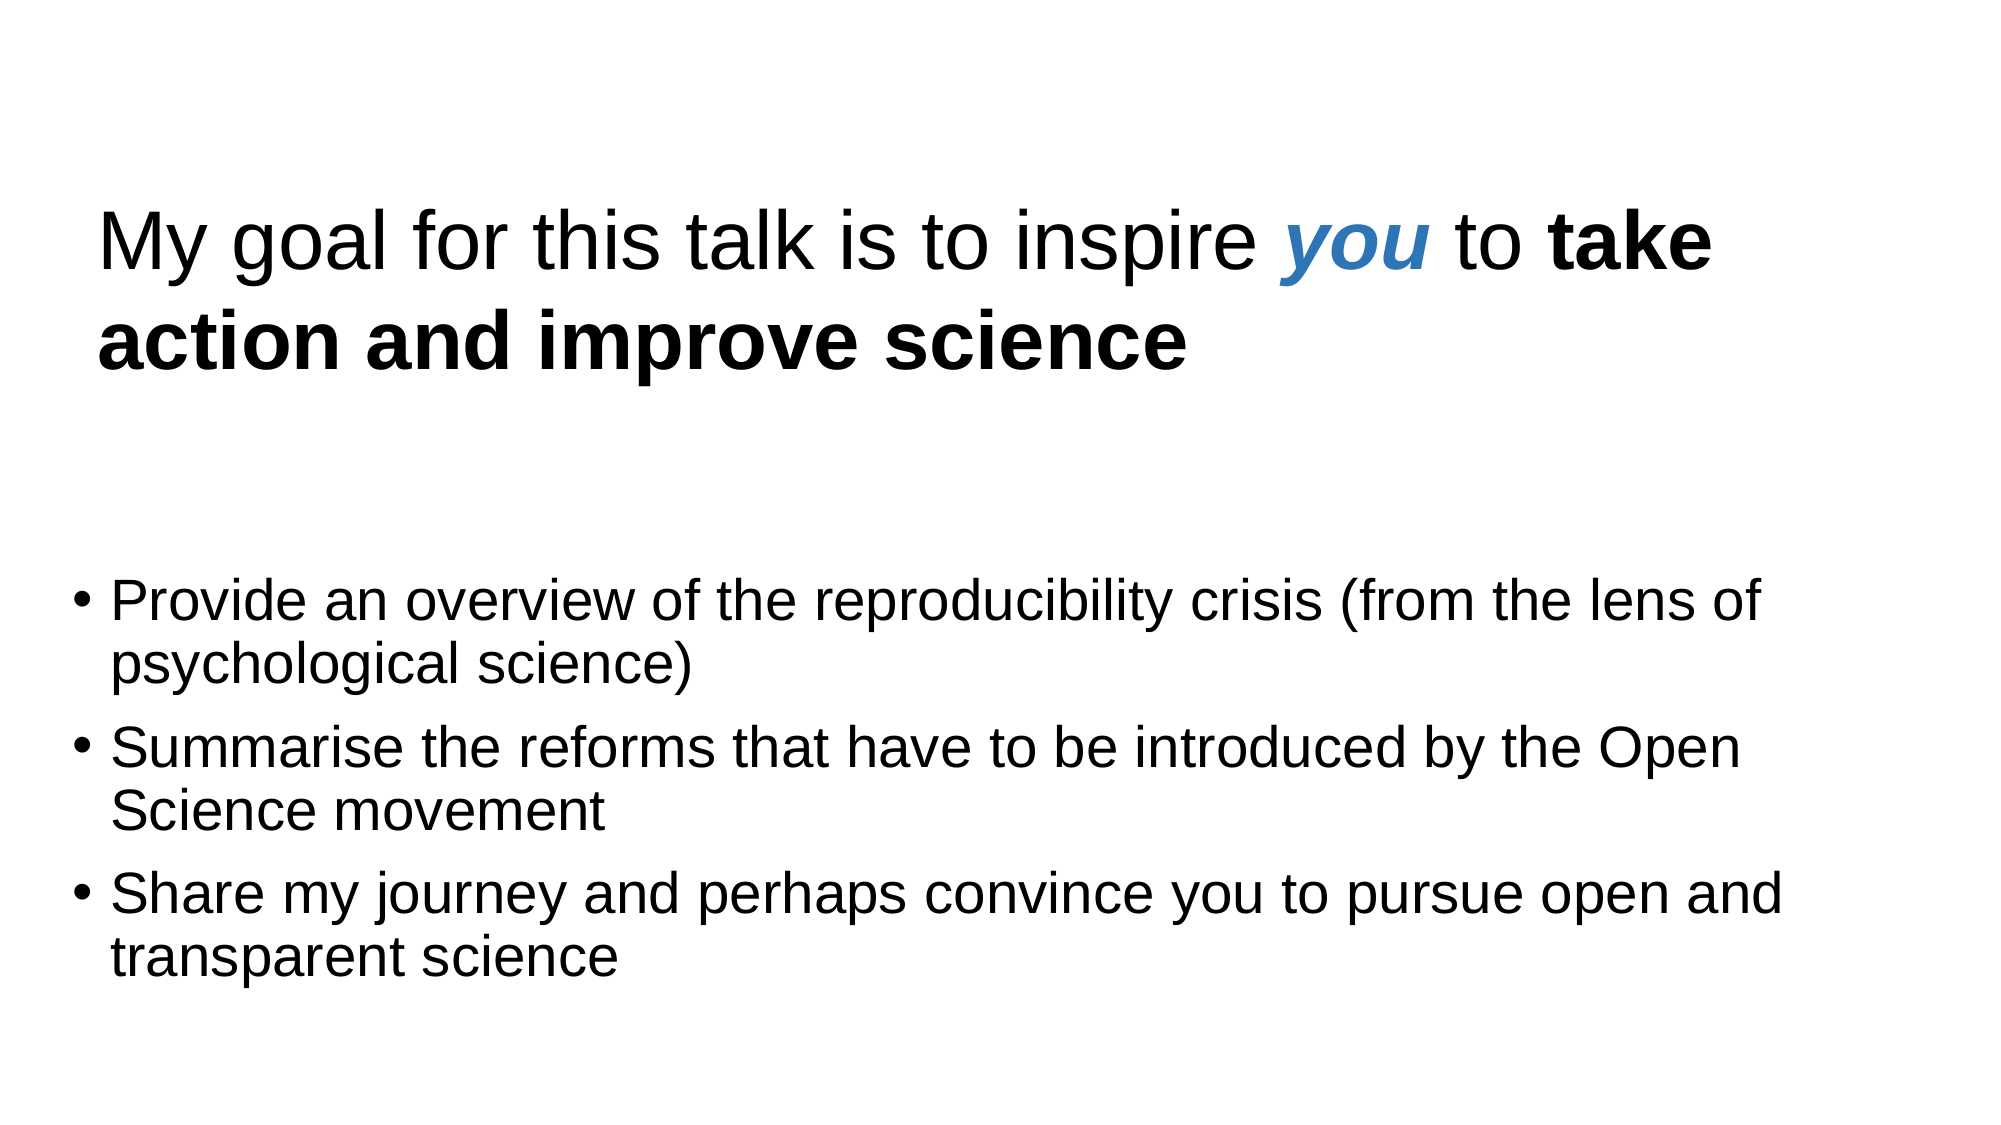

My goal for this talk is to inspire you to take action and improve science
Provide an overview of the reproducibility crisis (from the lens of psychological science)
Summarise the reforms that have to be introduced by the Open Science movement
Share my journey and perhaps convince you to pursue open and transparent science